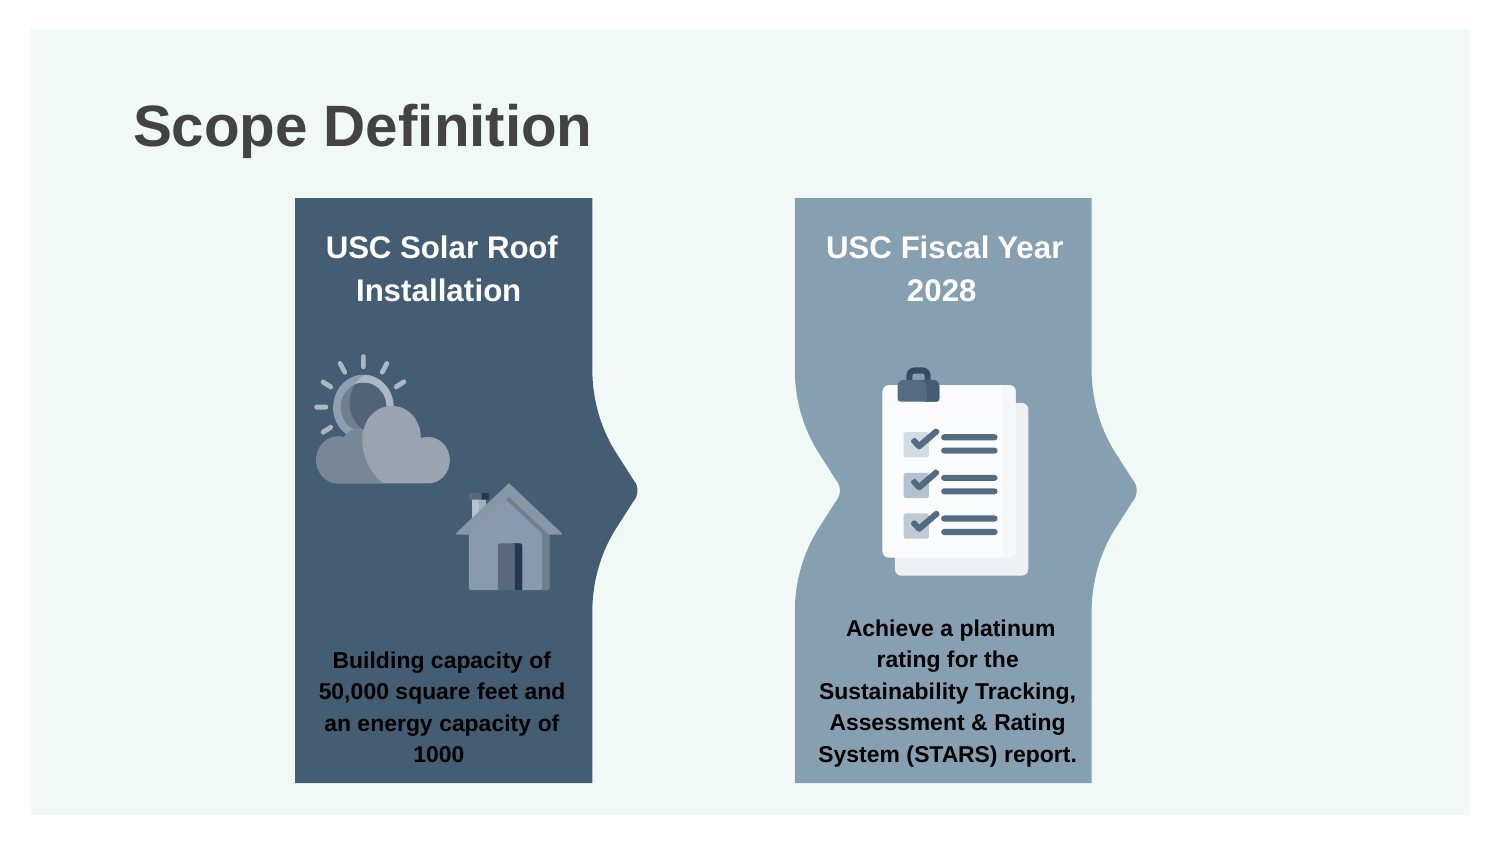

# Scope Definition

USC Solar Roof Installation
USC Fiscal Year 2028

 Achieve a platinum rating for the Sustainability Tracking, Assessment & Rating System (STARS) report.
Building capacity of 50,000 square feet and an energy capacity of 1000